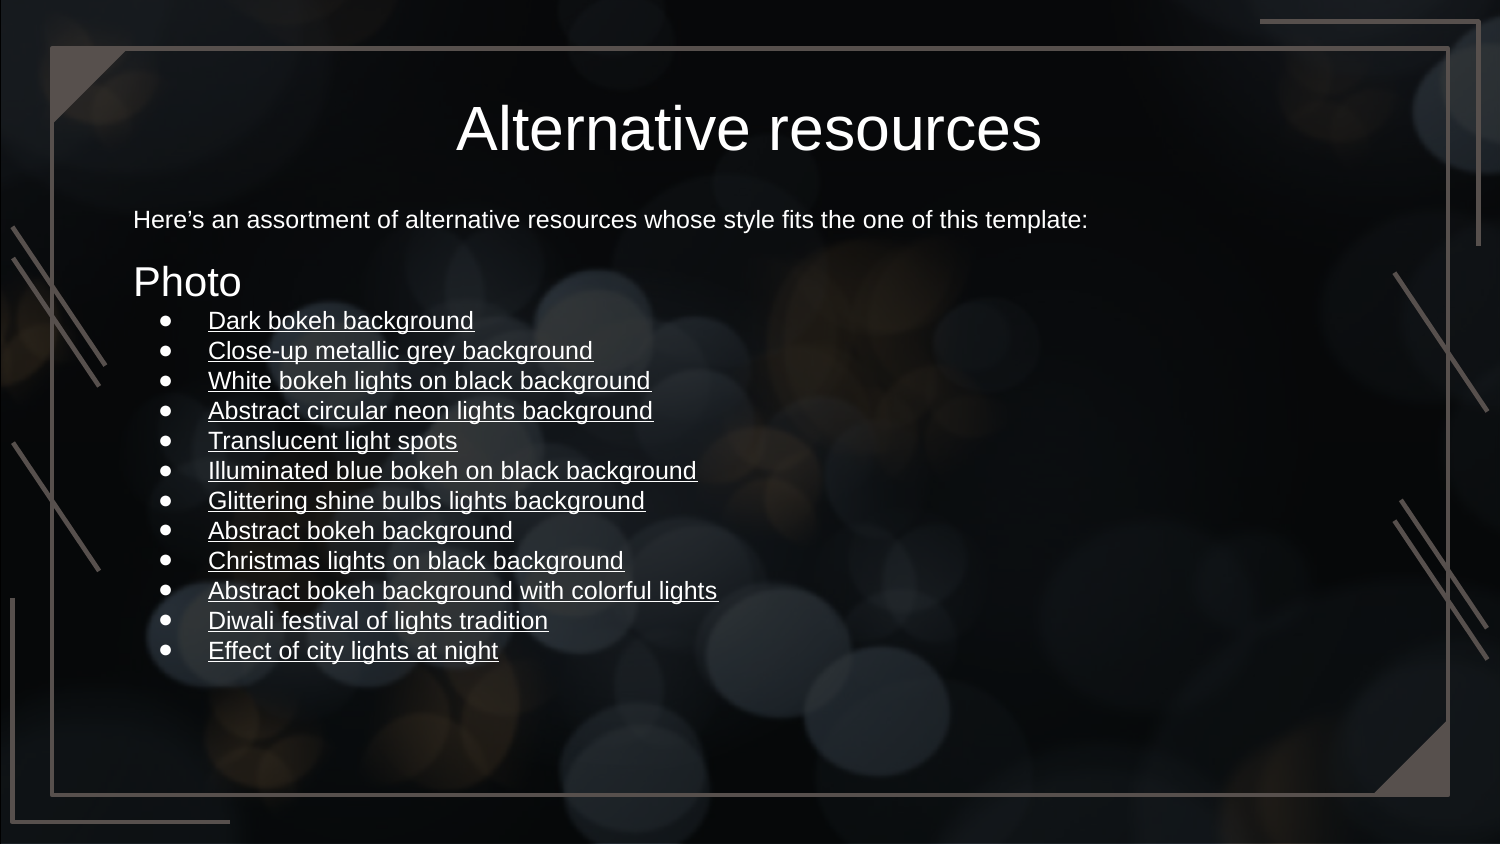

# Alternative resources
Here’s an assortment of alternative resources whose style fits the one of this template:
Photo
Dark bokeh background
Close-up metallic grey background
White bokeh lights on black background
Abstract circular neon lights background
Translucent light spots
Illuminated blue bokeh on black background
Glittering shine bulbs lights background
Abstract bokeh background
Christmas lights on black background
Abstract bokeh background with colorful lights
Diwali festival of lights tradition
Effect of city lights at night